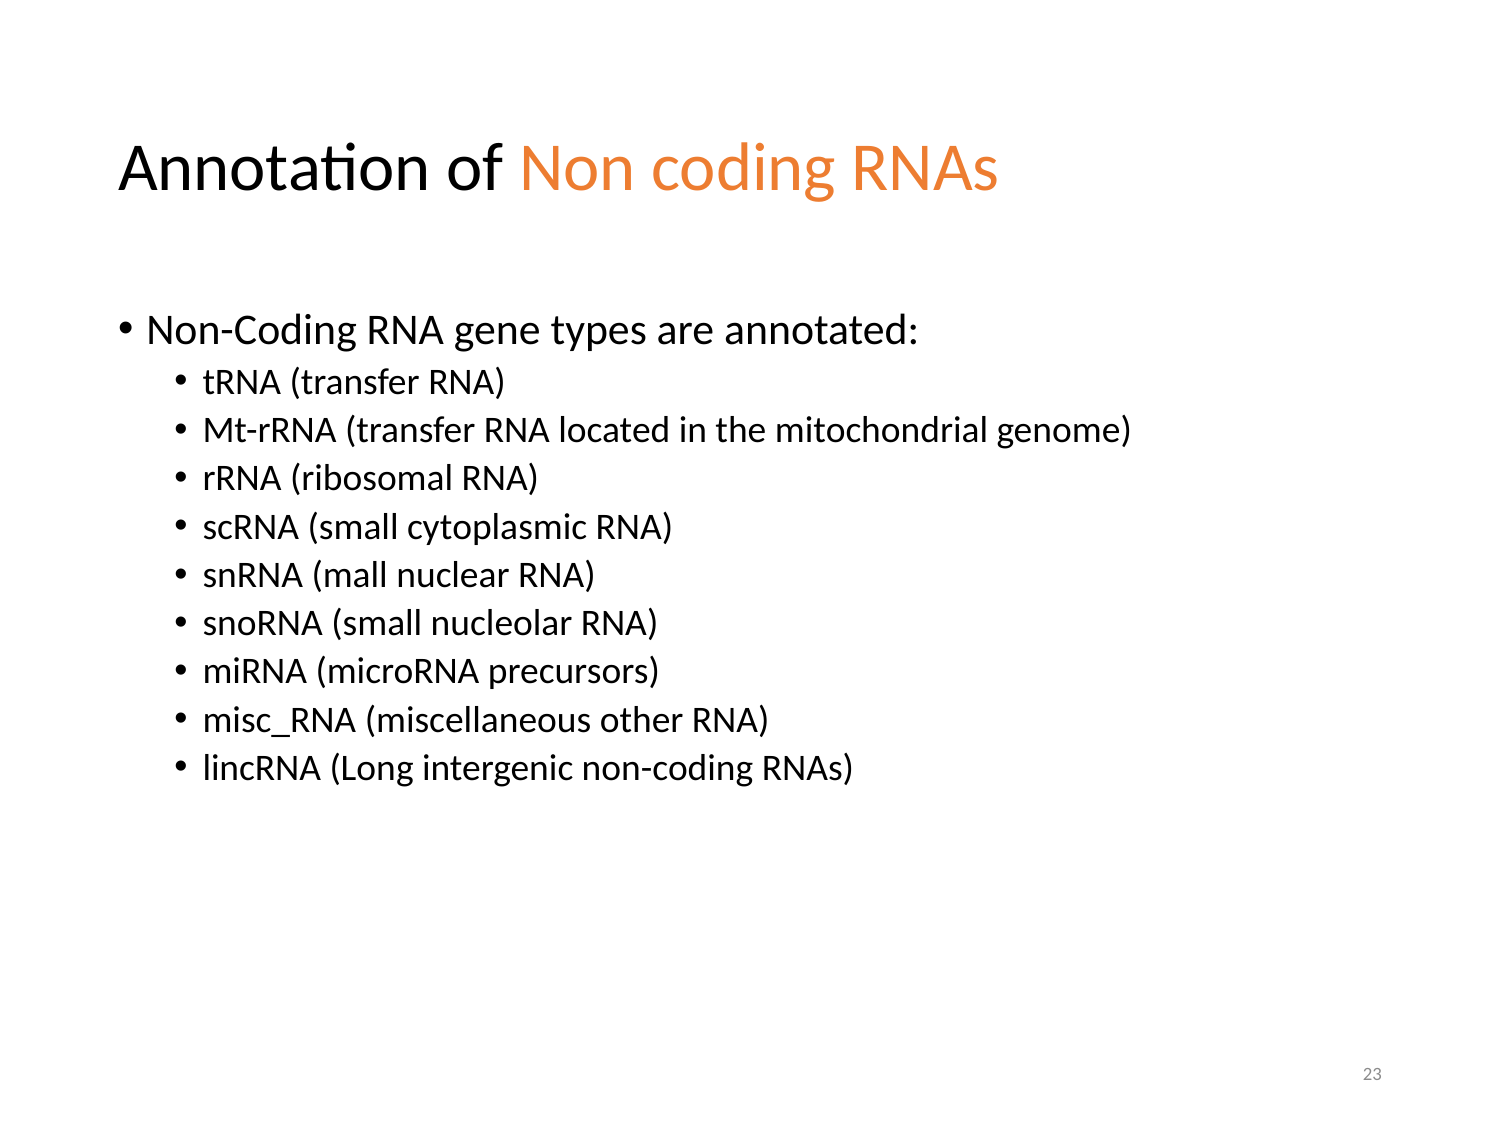

# Annotation of Non coding RNAs
Non-Coding RNA gene types are annotated:
tRNA (transfer RNA)
Mt-rRNA (transfer RNA located in the mitochondrial genome)
rRNA (ribosomal RNA)
scRNA (small cytoplasmic RNA)
snRNA (mall nuclear RNA)
snoRNA (small nucleolar RNA)
miRNA (microRNA precursors)
misc_RNA (miscellaneous other RNA)
lincRNA (Long intergenic non-coding RNAs)
23